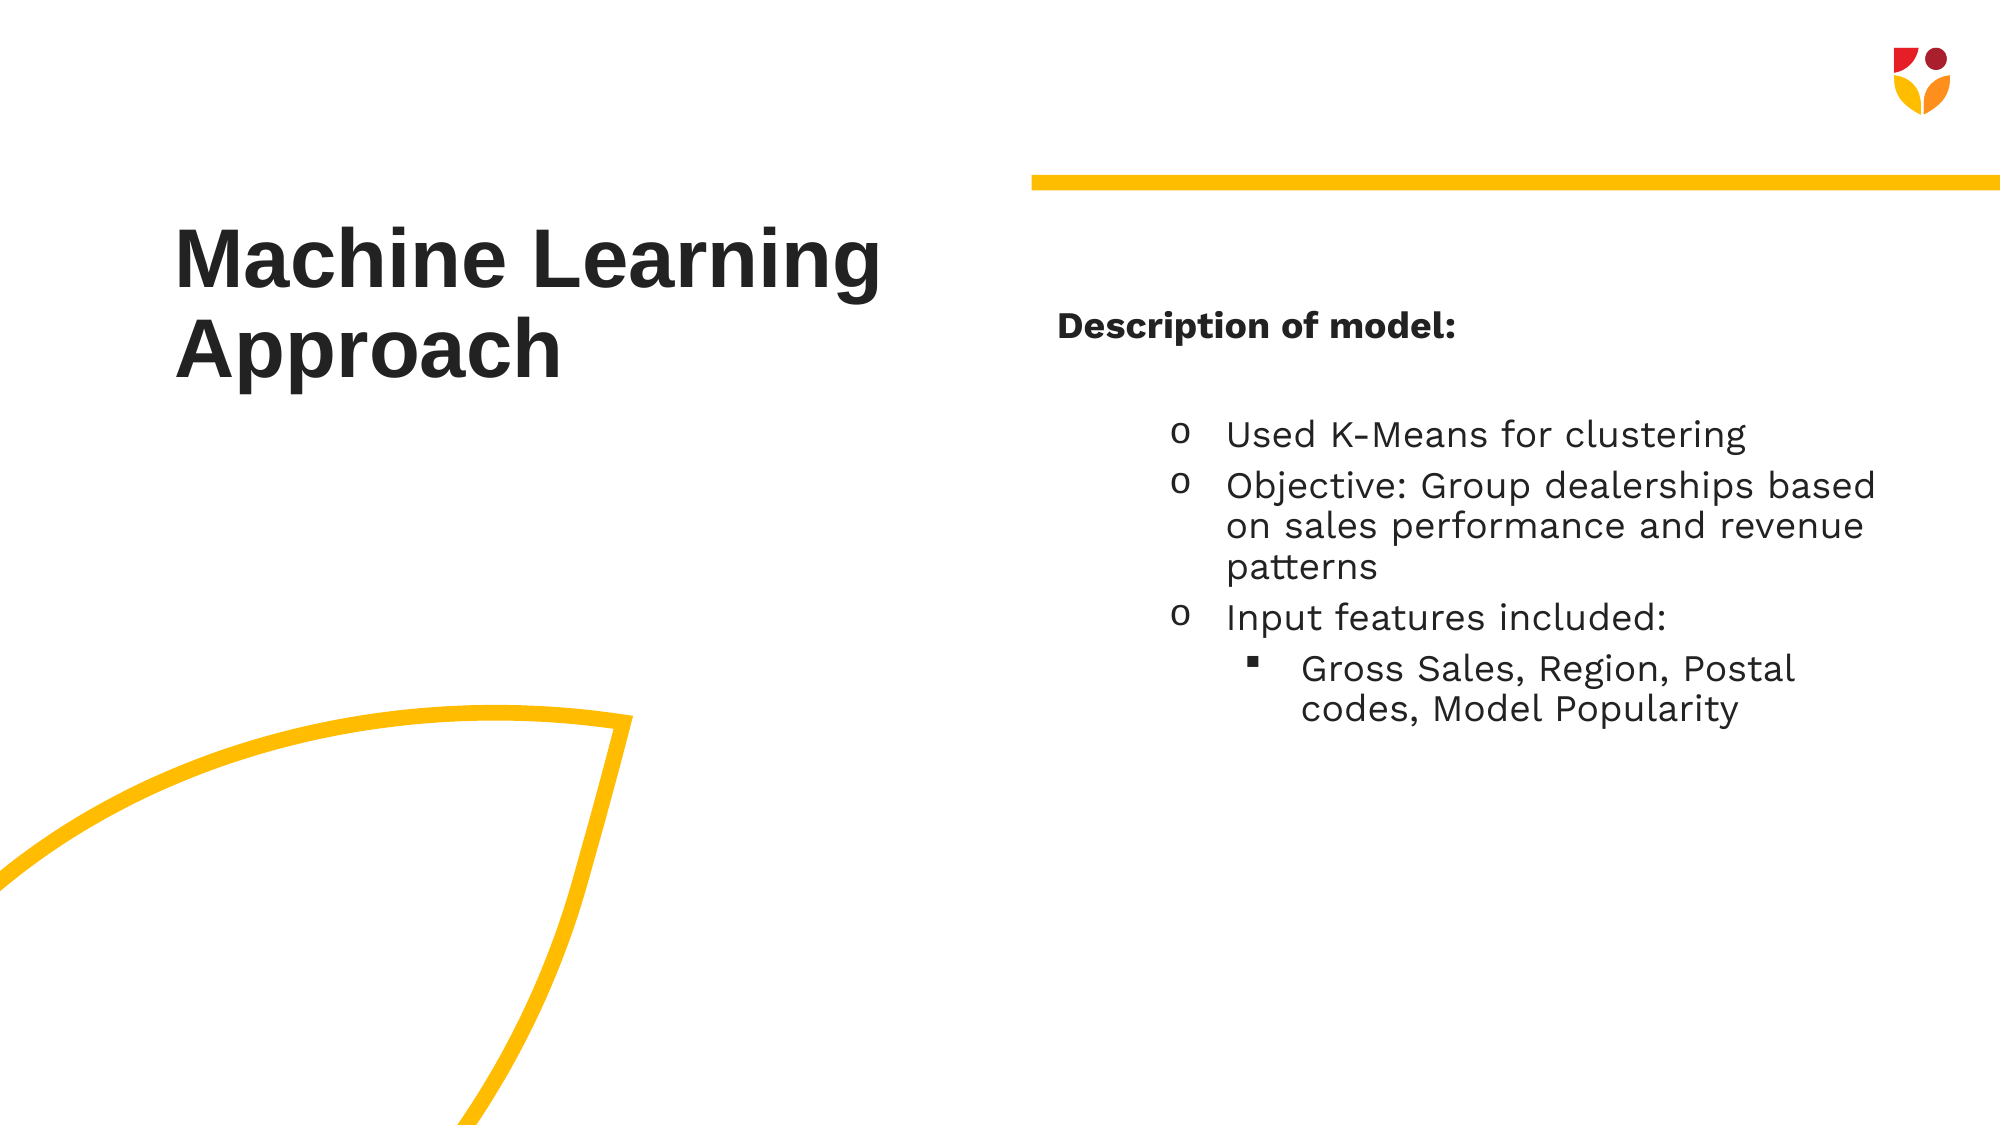

# Machine Learning Approach
Description of model:

Used K-Means for clustering
Objective: Group dealerships based on sales performance and revenue patterns
Input features included:
Gross Sales, Region, Postal codes, Model Popularity